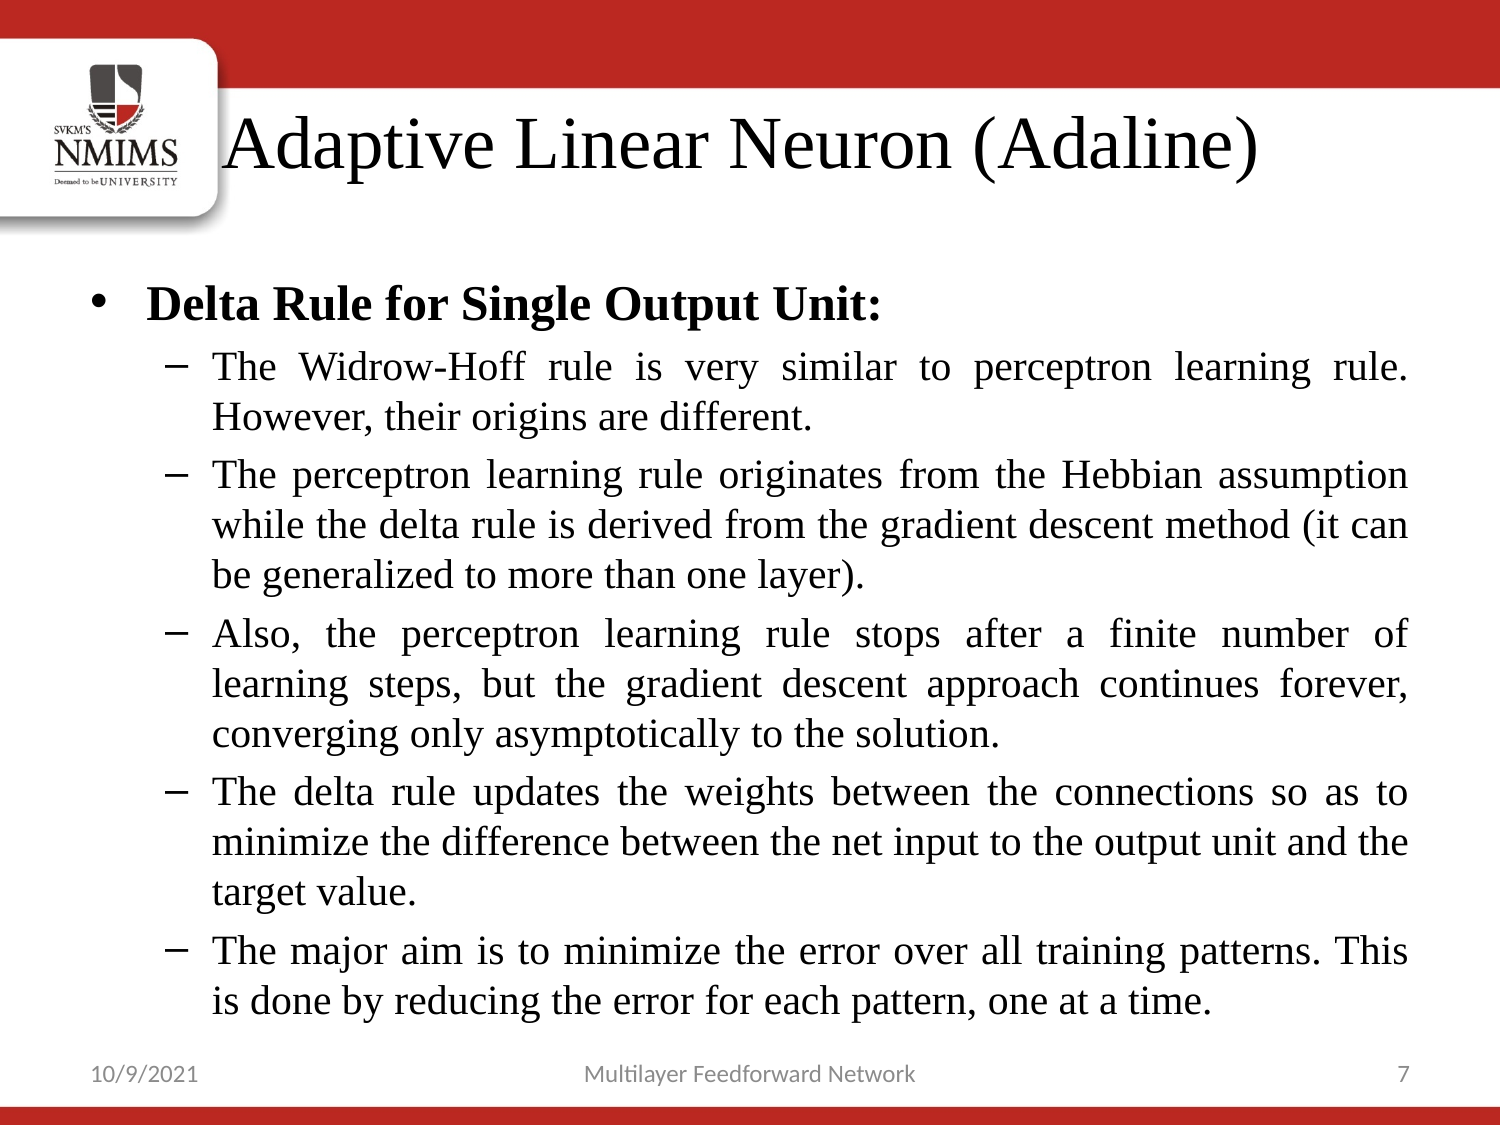

# Adaptive Linear Neuron (Adaline)
Delta Rule for Single Output Unit:
The Widrow-Hoff rule is very similar to perceptron learning rule. However, their origins are different.
The perceptron learning rule originates from the Hebbian assumption while the delta rule is derived from the gradient descent method (it can be generalized to more than one layer).
Also, the perceptron learning rule stops after a finite number of learning steps, but the gradient descent approach continues forever, converging only asymptotically to the solution.
The delta rule updates the weights between the connections so as to minimize the difference between the net input to the output unit and the target value.
The major aim is to minimize the error over all training patterns. This is done by reducing the error for each pattern, one at a time.

10/9/2021
Multilayer Feedforward Network
7